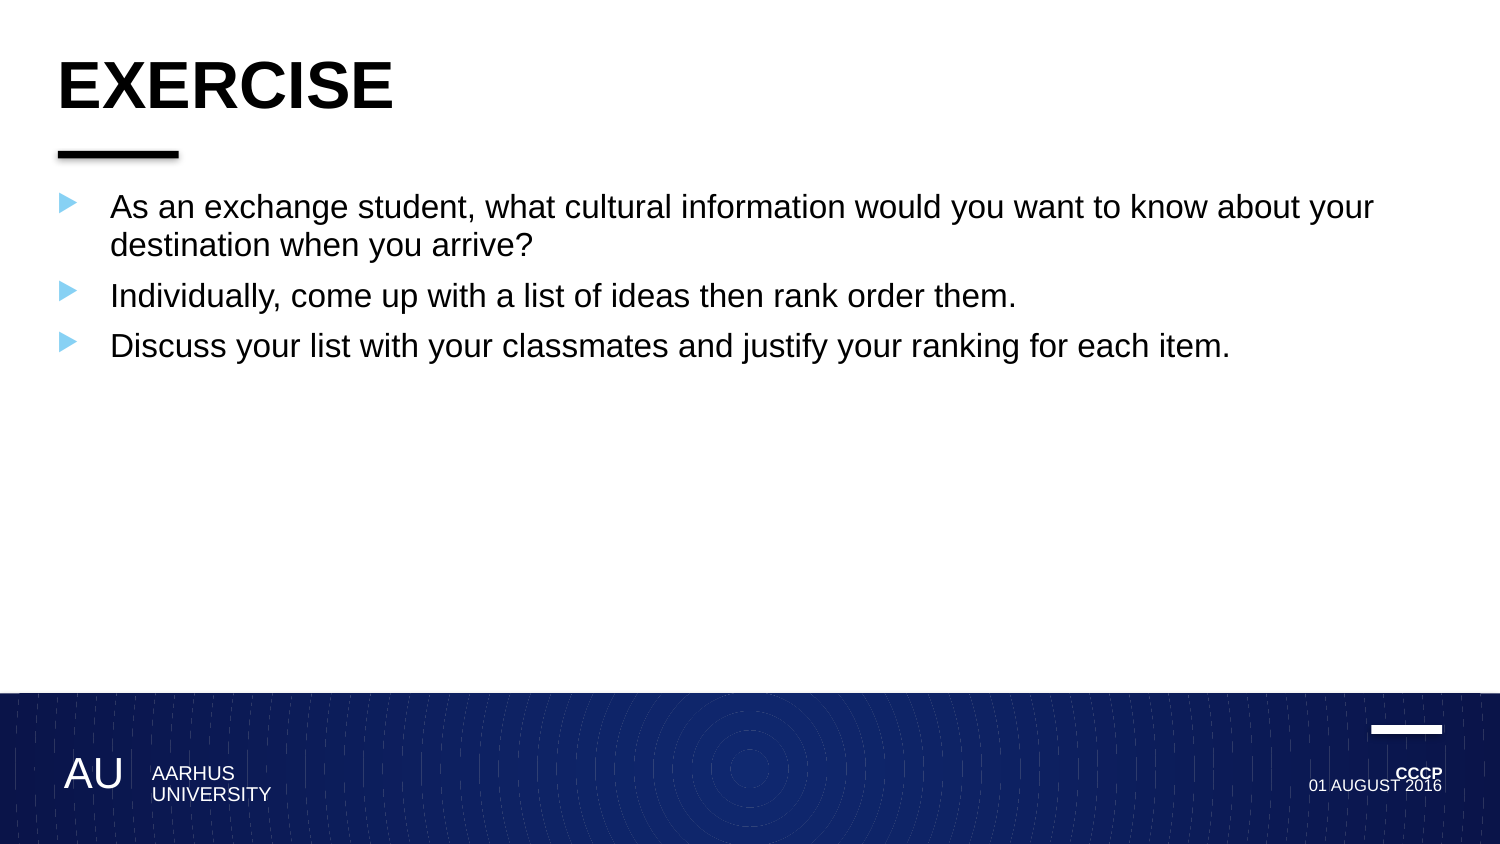

# Exercise
As an exchange student, what cultural information would you want to know about your destination when you arrive?
Individually, come up with a list of ideas then rank order them.
Discuss your list with your classmates and justify your ranking for each item.